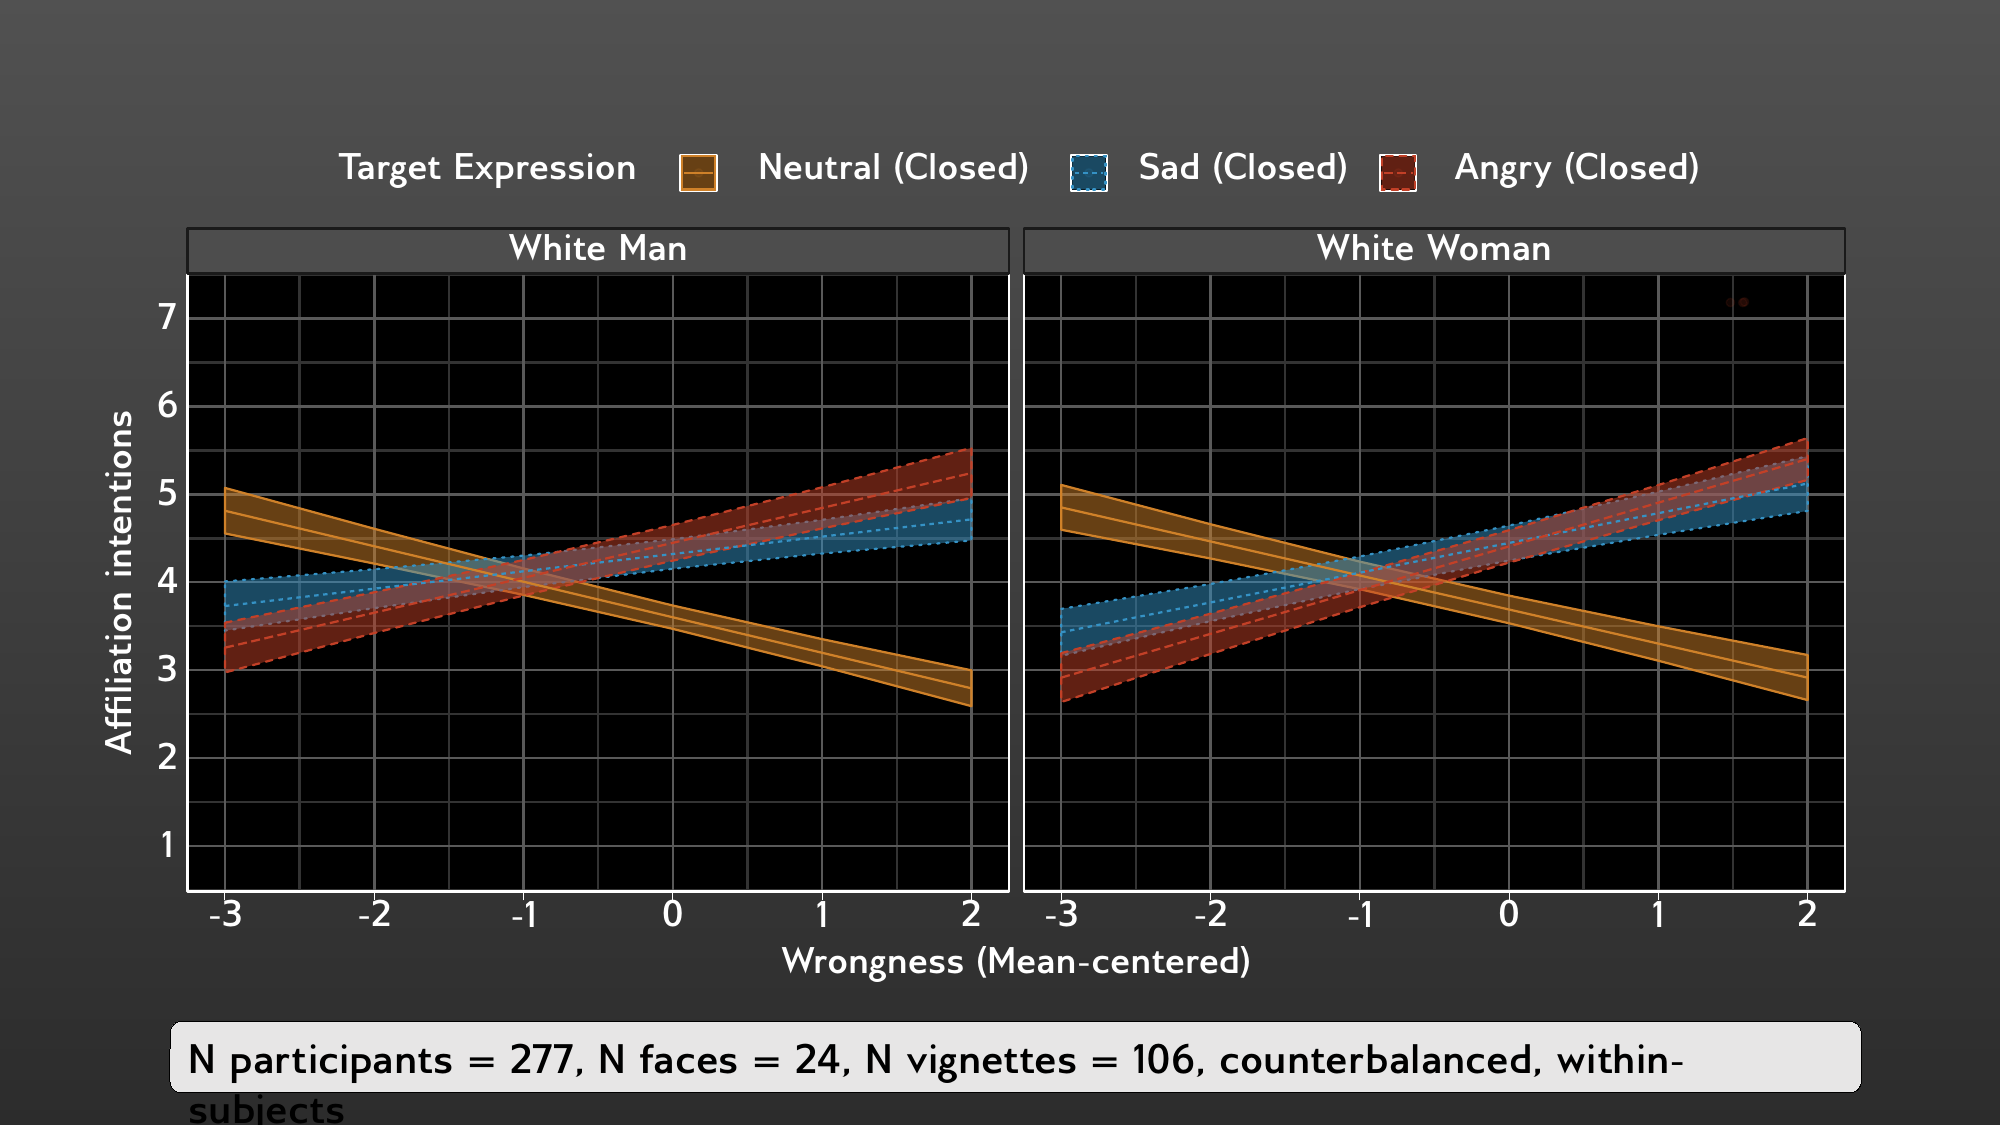

Target Expression
Neutral (Closed)
Sad (Closed)
Angry (Closed)

White Man
White Woman

7

6

5

Affiliation intentions
4

3

2

1

-3
0
-3
0
-2
2
-2
2
-1
1
-1
1
Wrongness (Mean-centered)
N participants = 277, N faces = 24, N vignettes = 106, counterbalanced, within-subjects